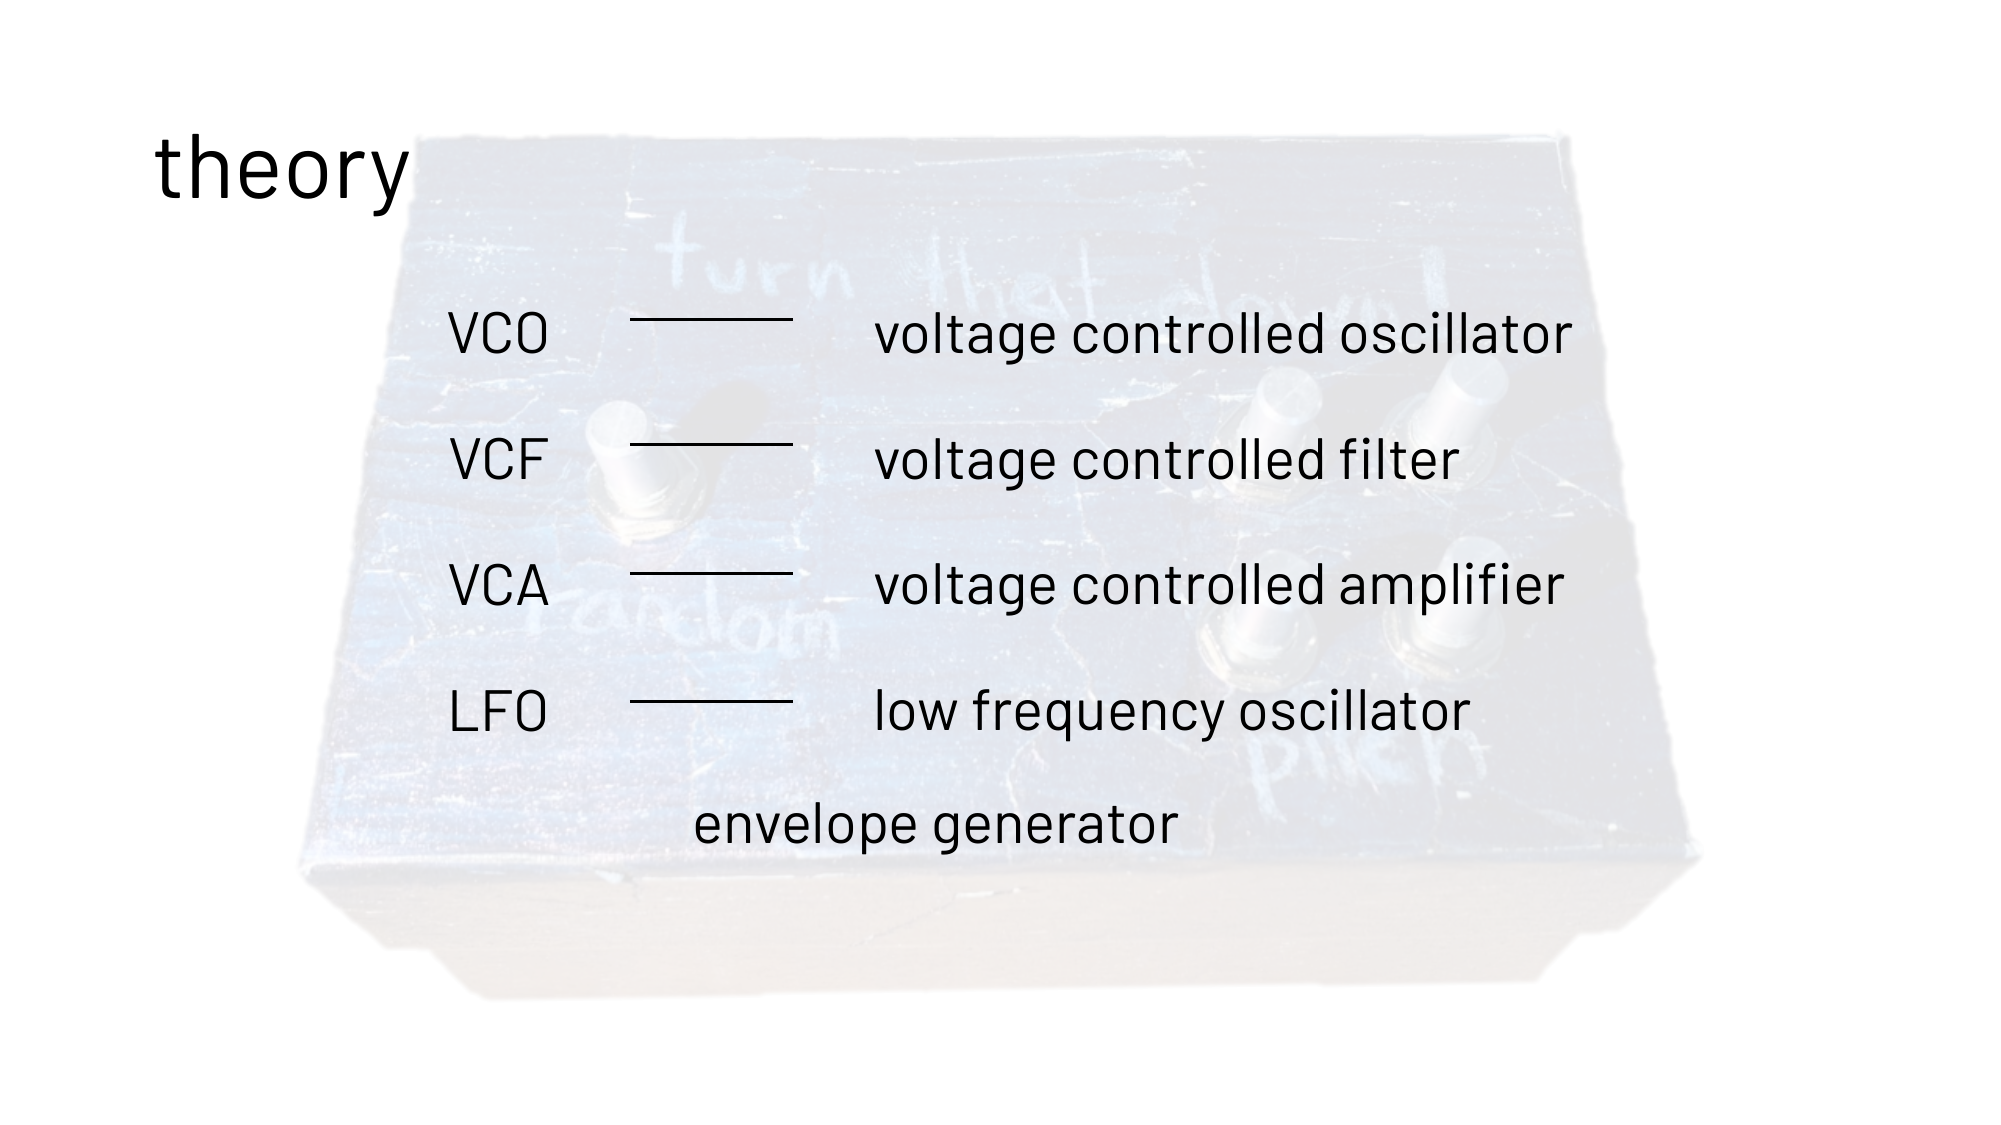

# theory
VCO
VCF
VCA
LFO
voltage controlled oscillator
voltage controlled filter
voltage controlled amplifier
low frequency oscillator

envelope generator